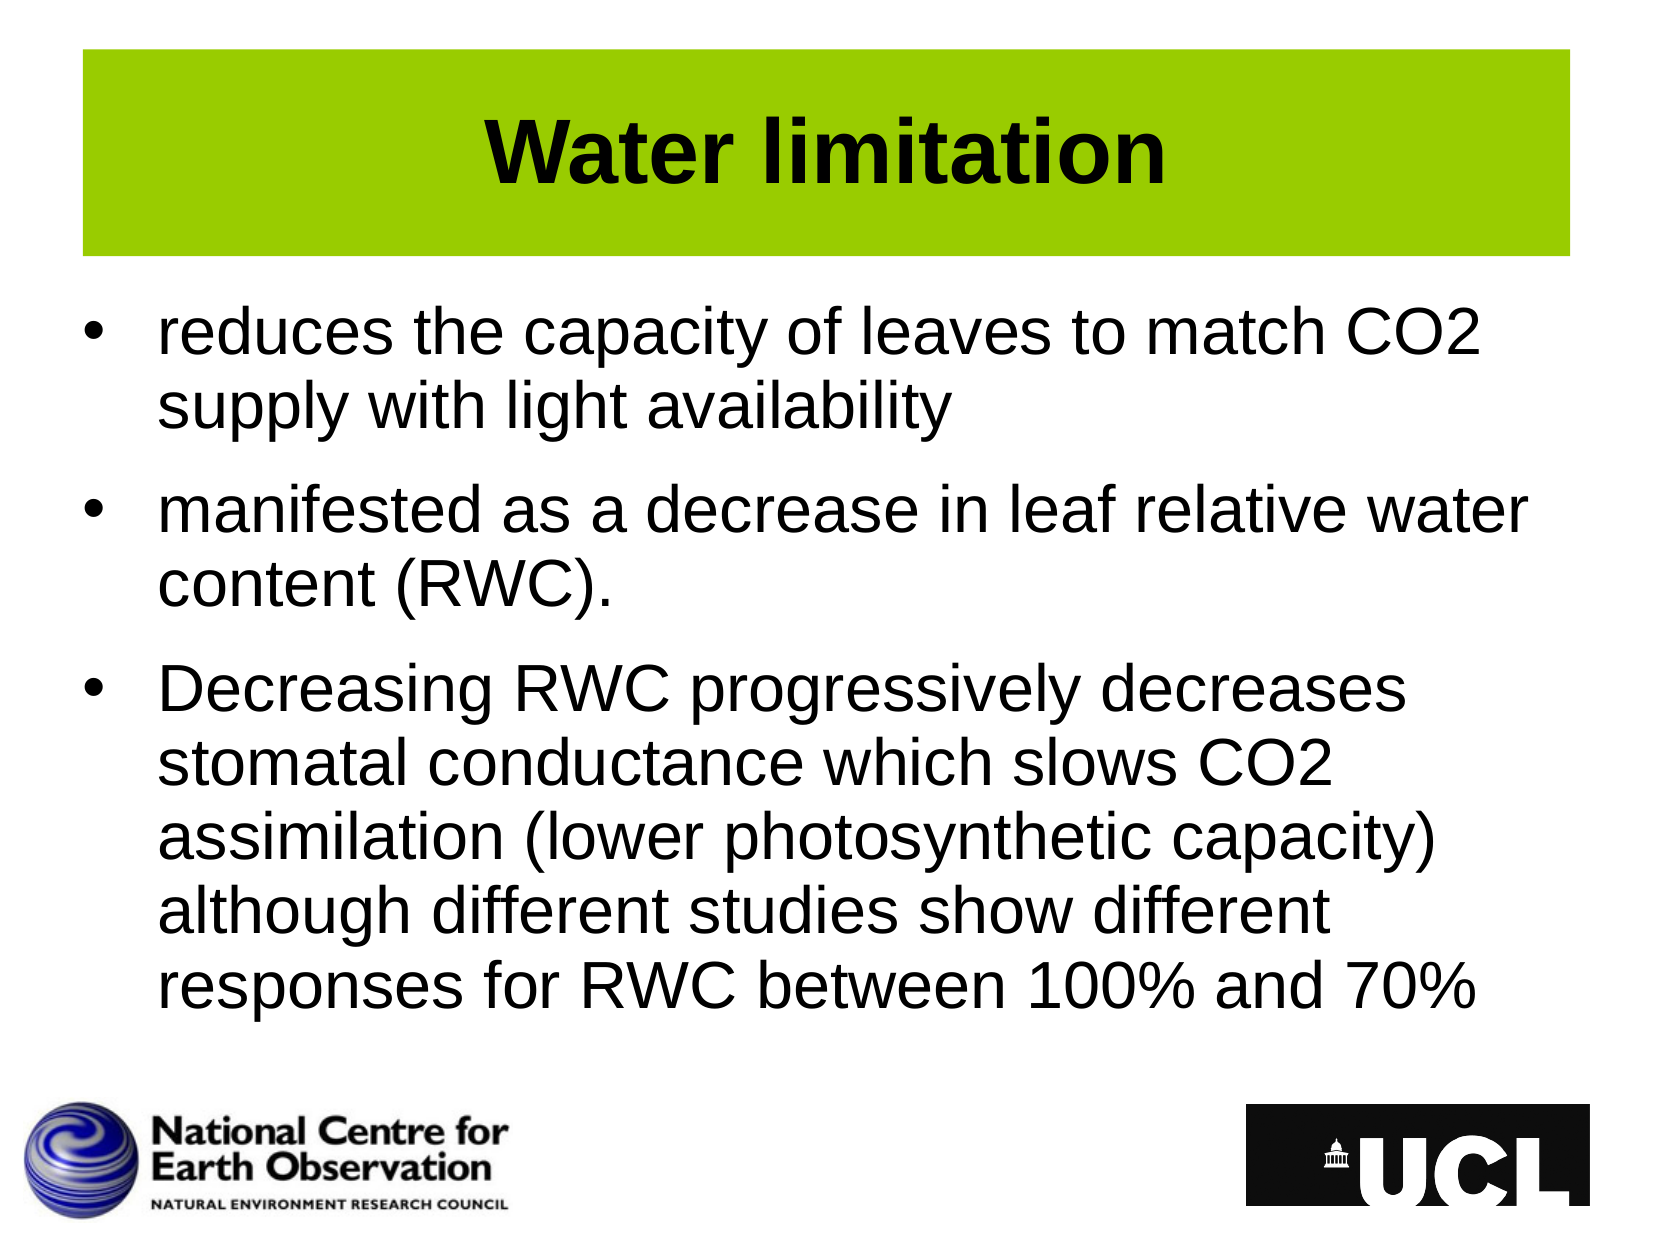

# Water limitation
reduces the capacity of leaves to match CO2 supply with light availability
manifested as a decrease in leaf relative water content (RWC).
Decreasing RWC progressively decreases stomatal conductance which slows CO2 assimilation (lower photosynthetic capacity) although different studies show different responses for RWC between 100% and 70%